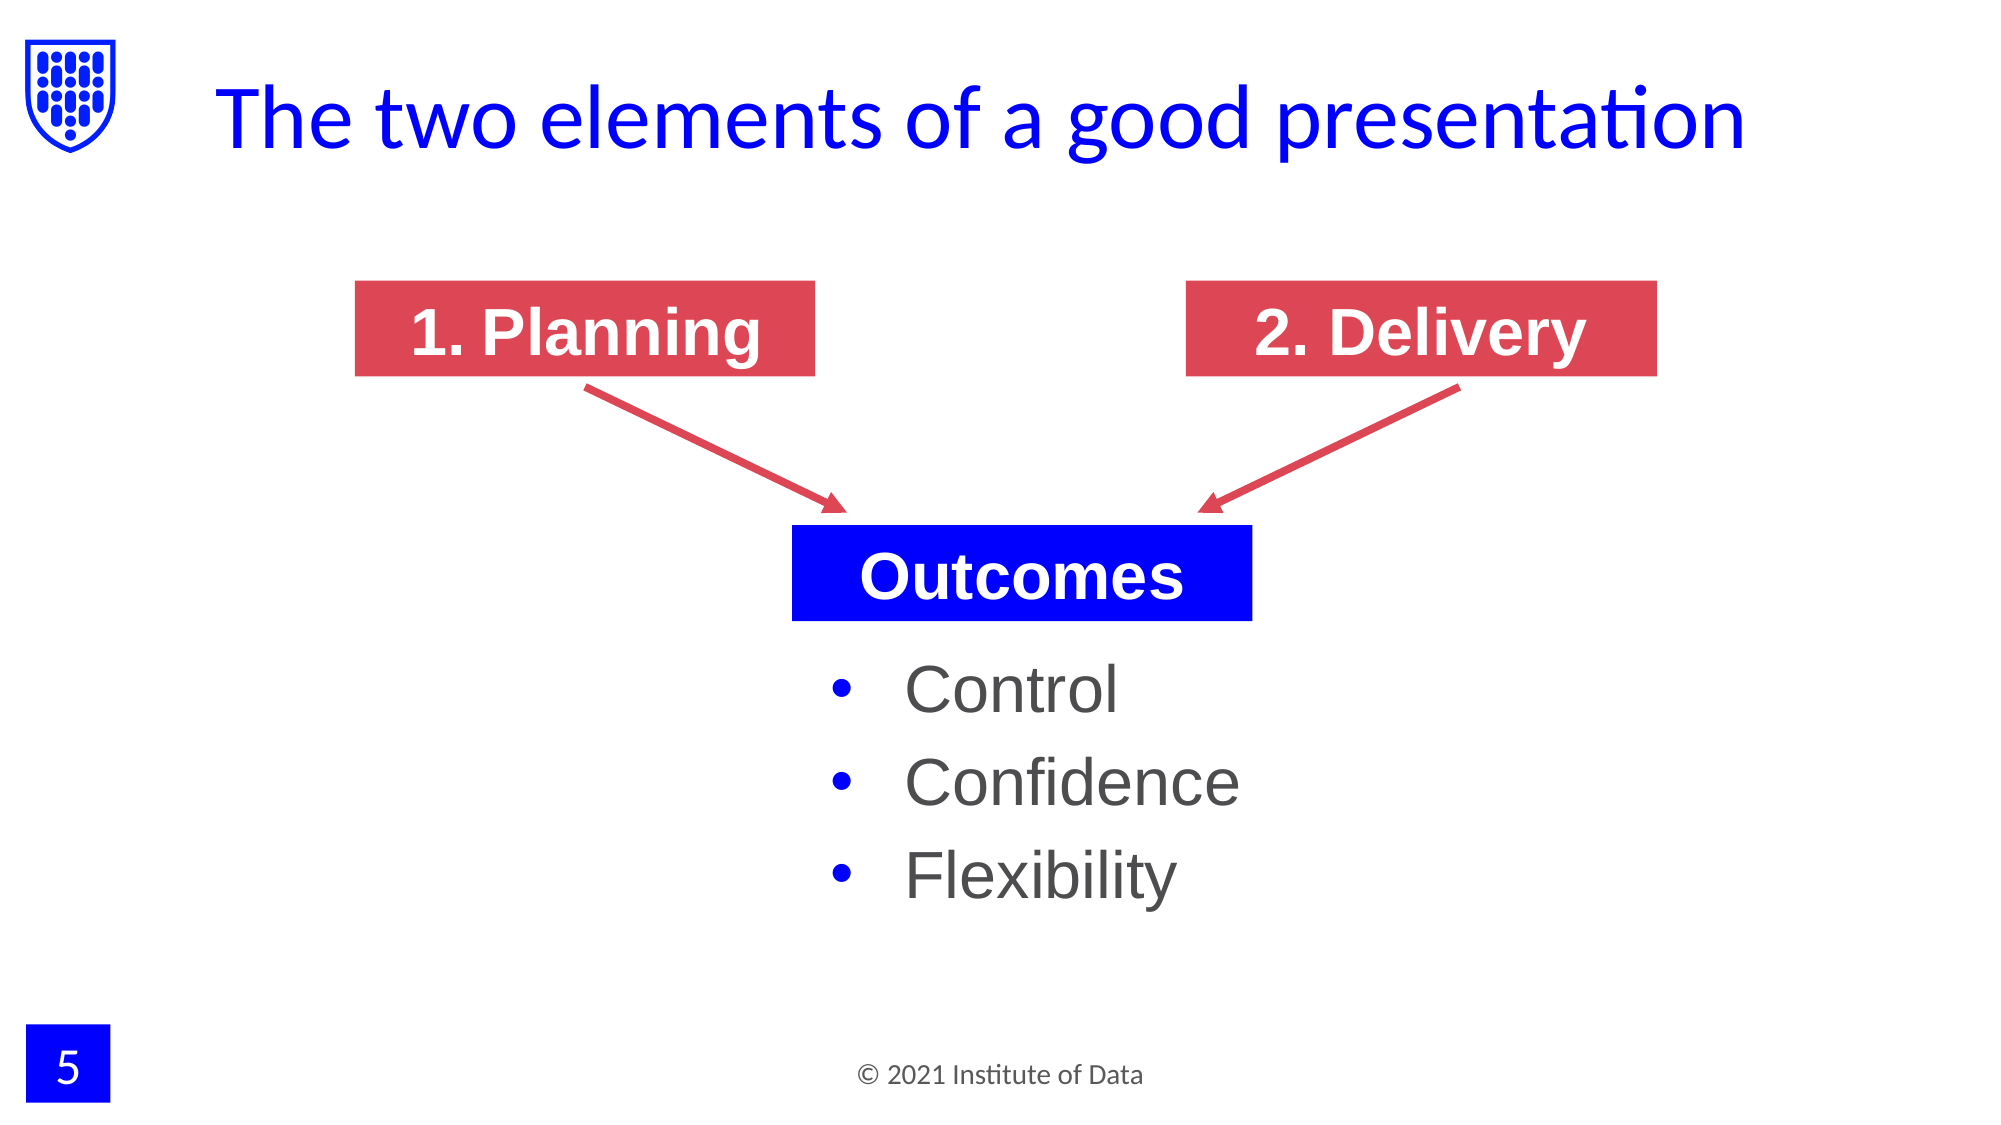

# The two elements of a good presentation
2. Delivery
Planning
Outcomes
Control
Confidence
Flexibility